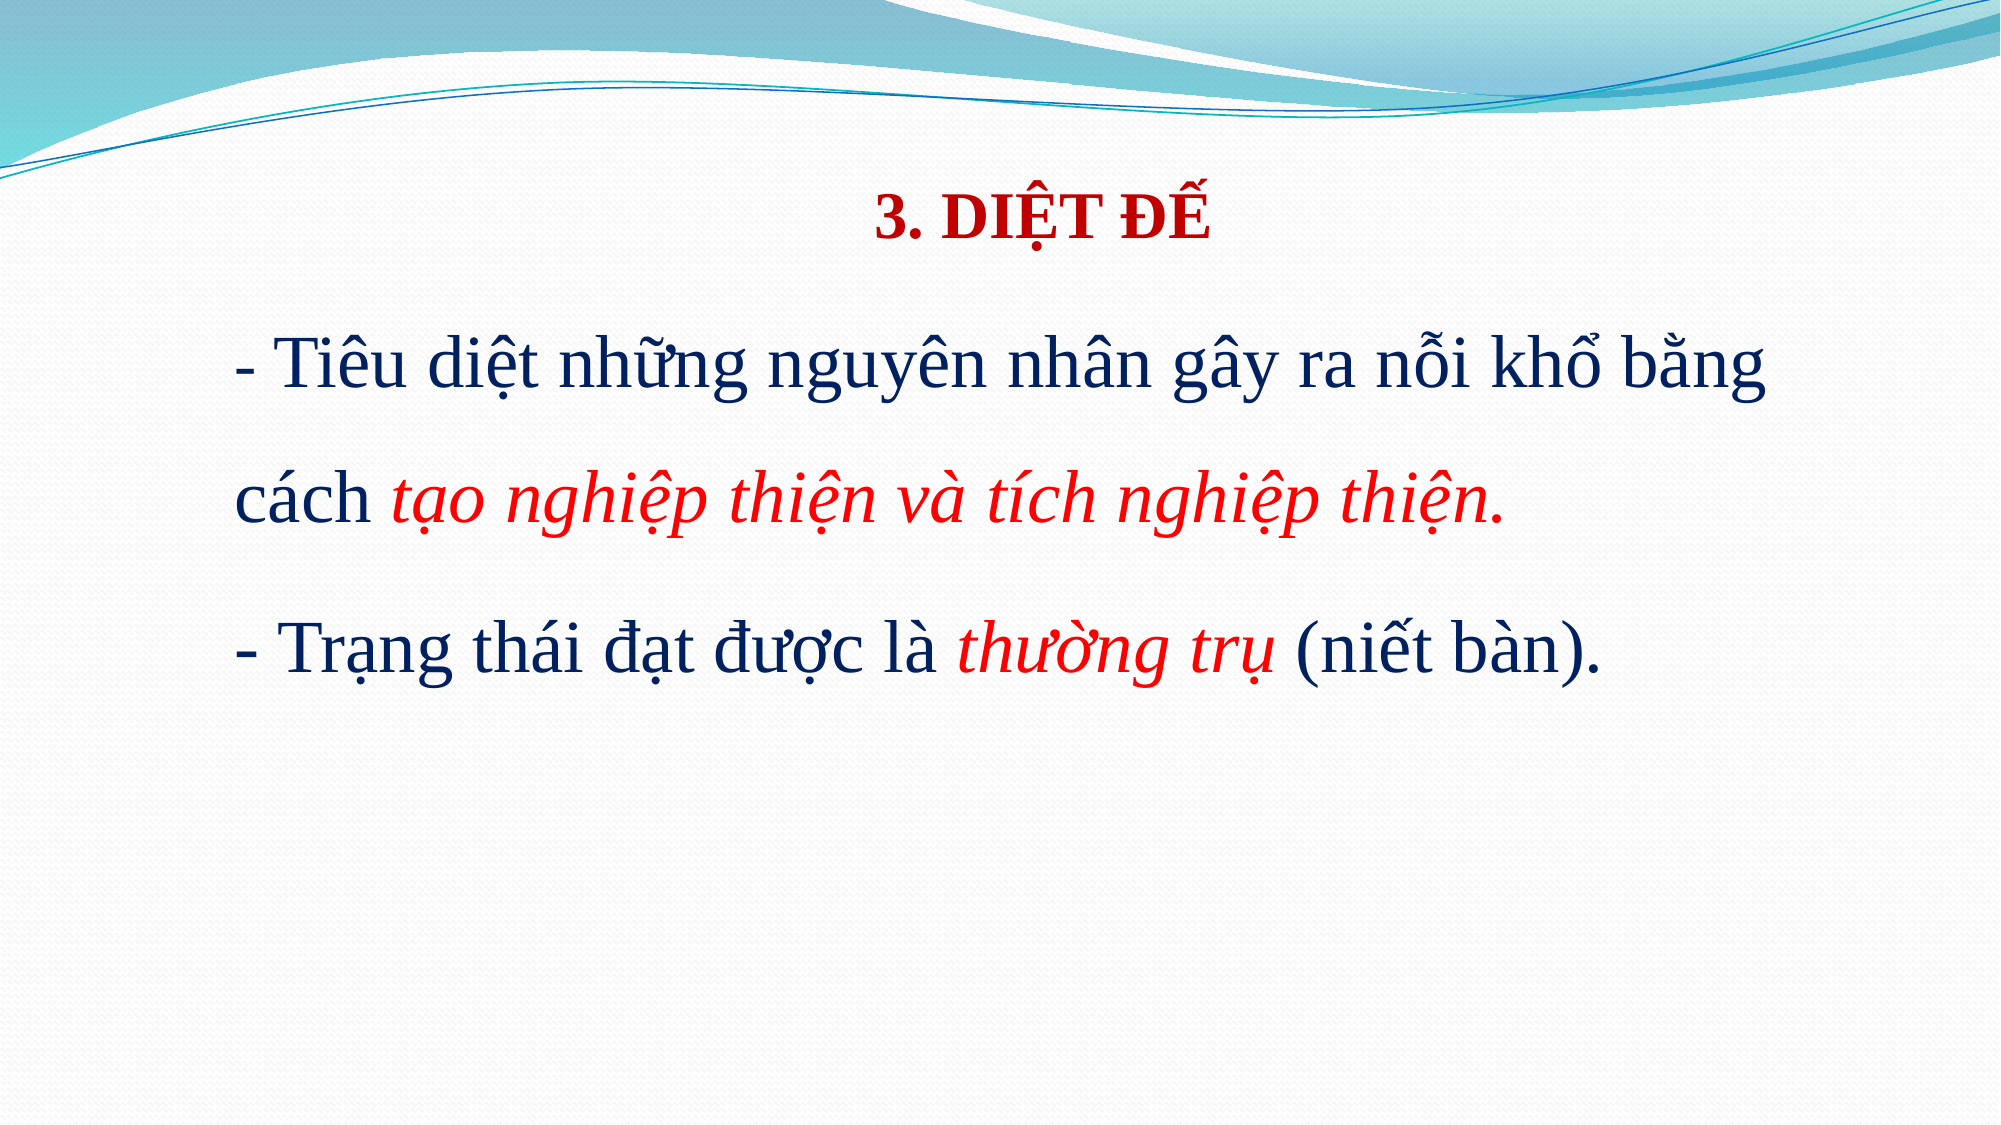

3. DIỆT ĐẾ
	- Tiêu diệt những nguyên nhân gây ra nỗi khổ bằng cách tạo nghiệp thiện và tích nghiệp thiện.
	- Trạng thái đạt được là thường trụ (niết bàn).